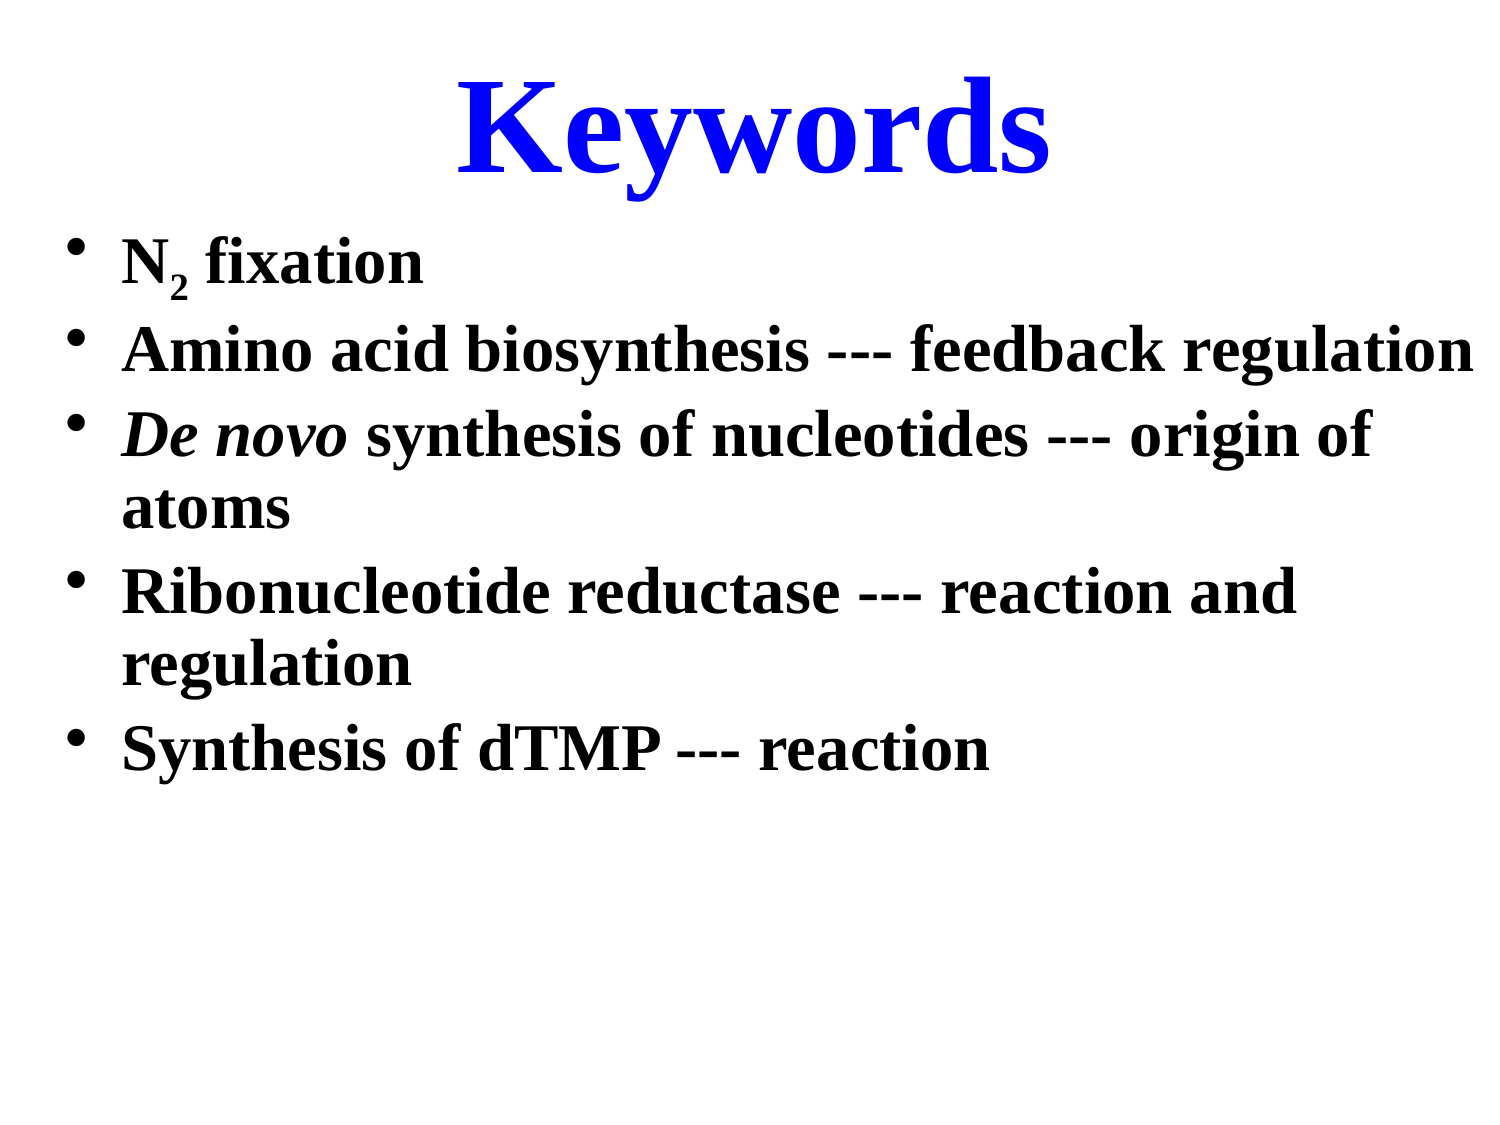

# Keywords
N2 fixation
Amino acid biosynthesis --- feedback regulation
De novo synthesis of nucleotides --- origin of atoms
Ribonucleotide reductase --- reaction and regulation
Synthesis of dTMP --- reaction